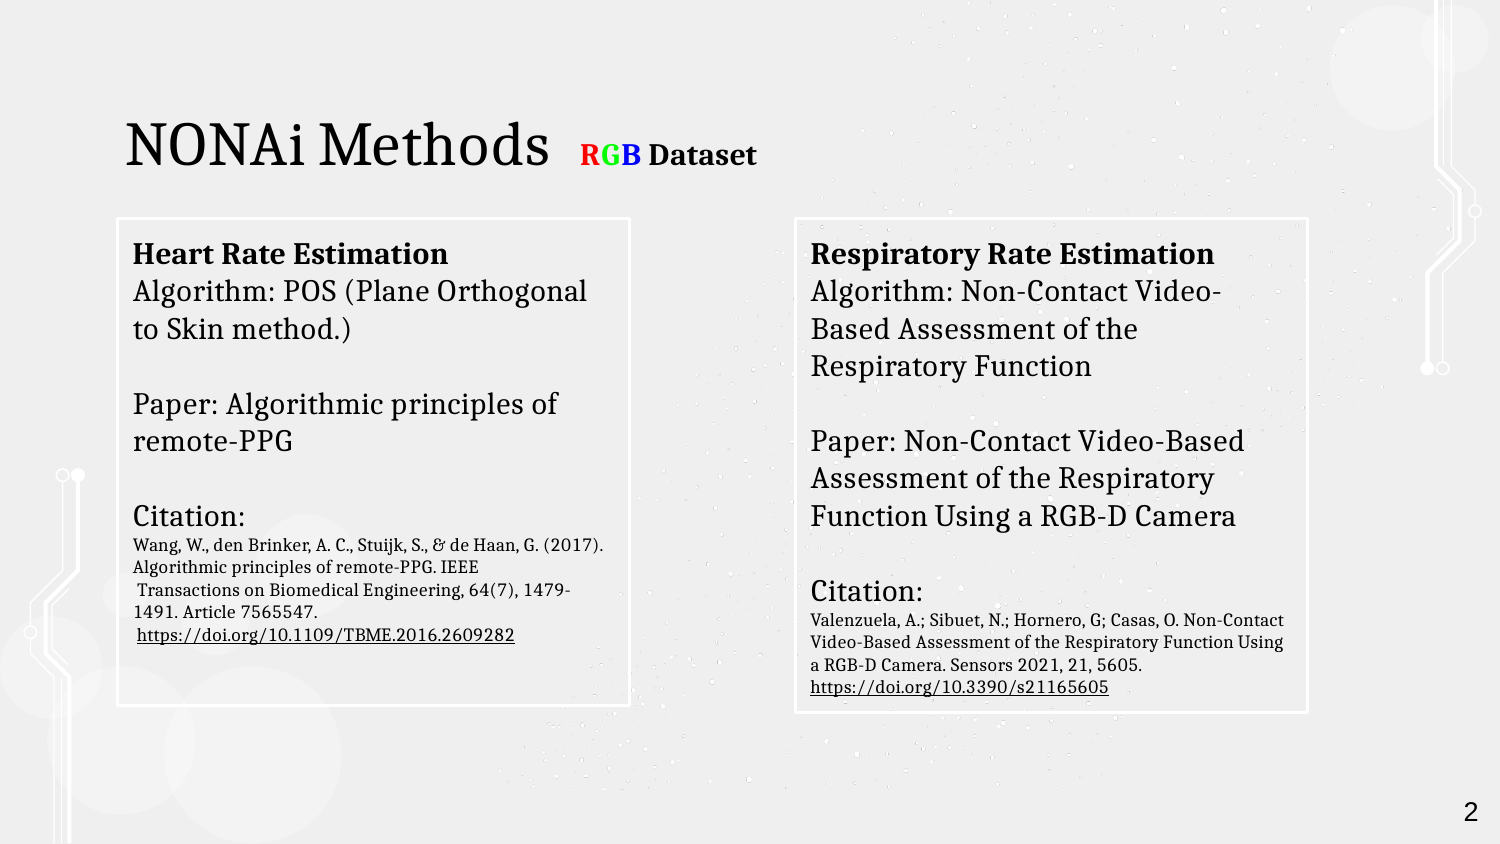

# NONAi Methods  RGB Dataset

Heart Rate Estimation
Algorithm: POS (Plane Orthogonal to Skin method.)

Paper: Algorithmic principles of remote-PPG

Citation:
Wang, W., den Brinker, A. C., Stuijk, S., & de Haan, G. (2017). Algorithmic principles of remote-PPG. IEEE
 Transactions on Biomedical Engineering, 64(7), 1479-1491. Article 7565547.
 https://doi.org/10.1109/TBME.2016.2609282

Respiratory Rate Estimation
Algorithm: Non-Contact Video-Based Assessment of the Respiratory Function

Paper: Non-Contact Video-Based Assessment of the Respiratory
Function Using a RGB-D Camera

Citation:
Valenzuela, A.; Sibuet, N.; Hornero, G; Casas, O. Non-Contact
Video-Based Assessment of the Respiratory Function Using a RGB-D Camera. Sensors 2021, 21, 5605.
https://doi.org/10.3390/s21165605
2